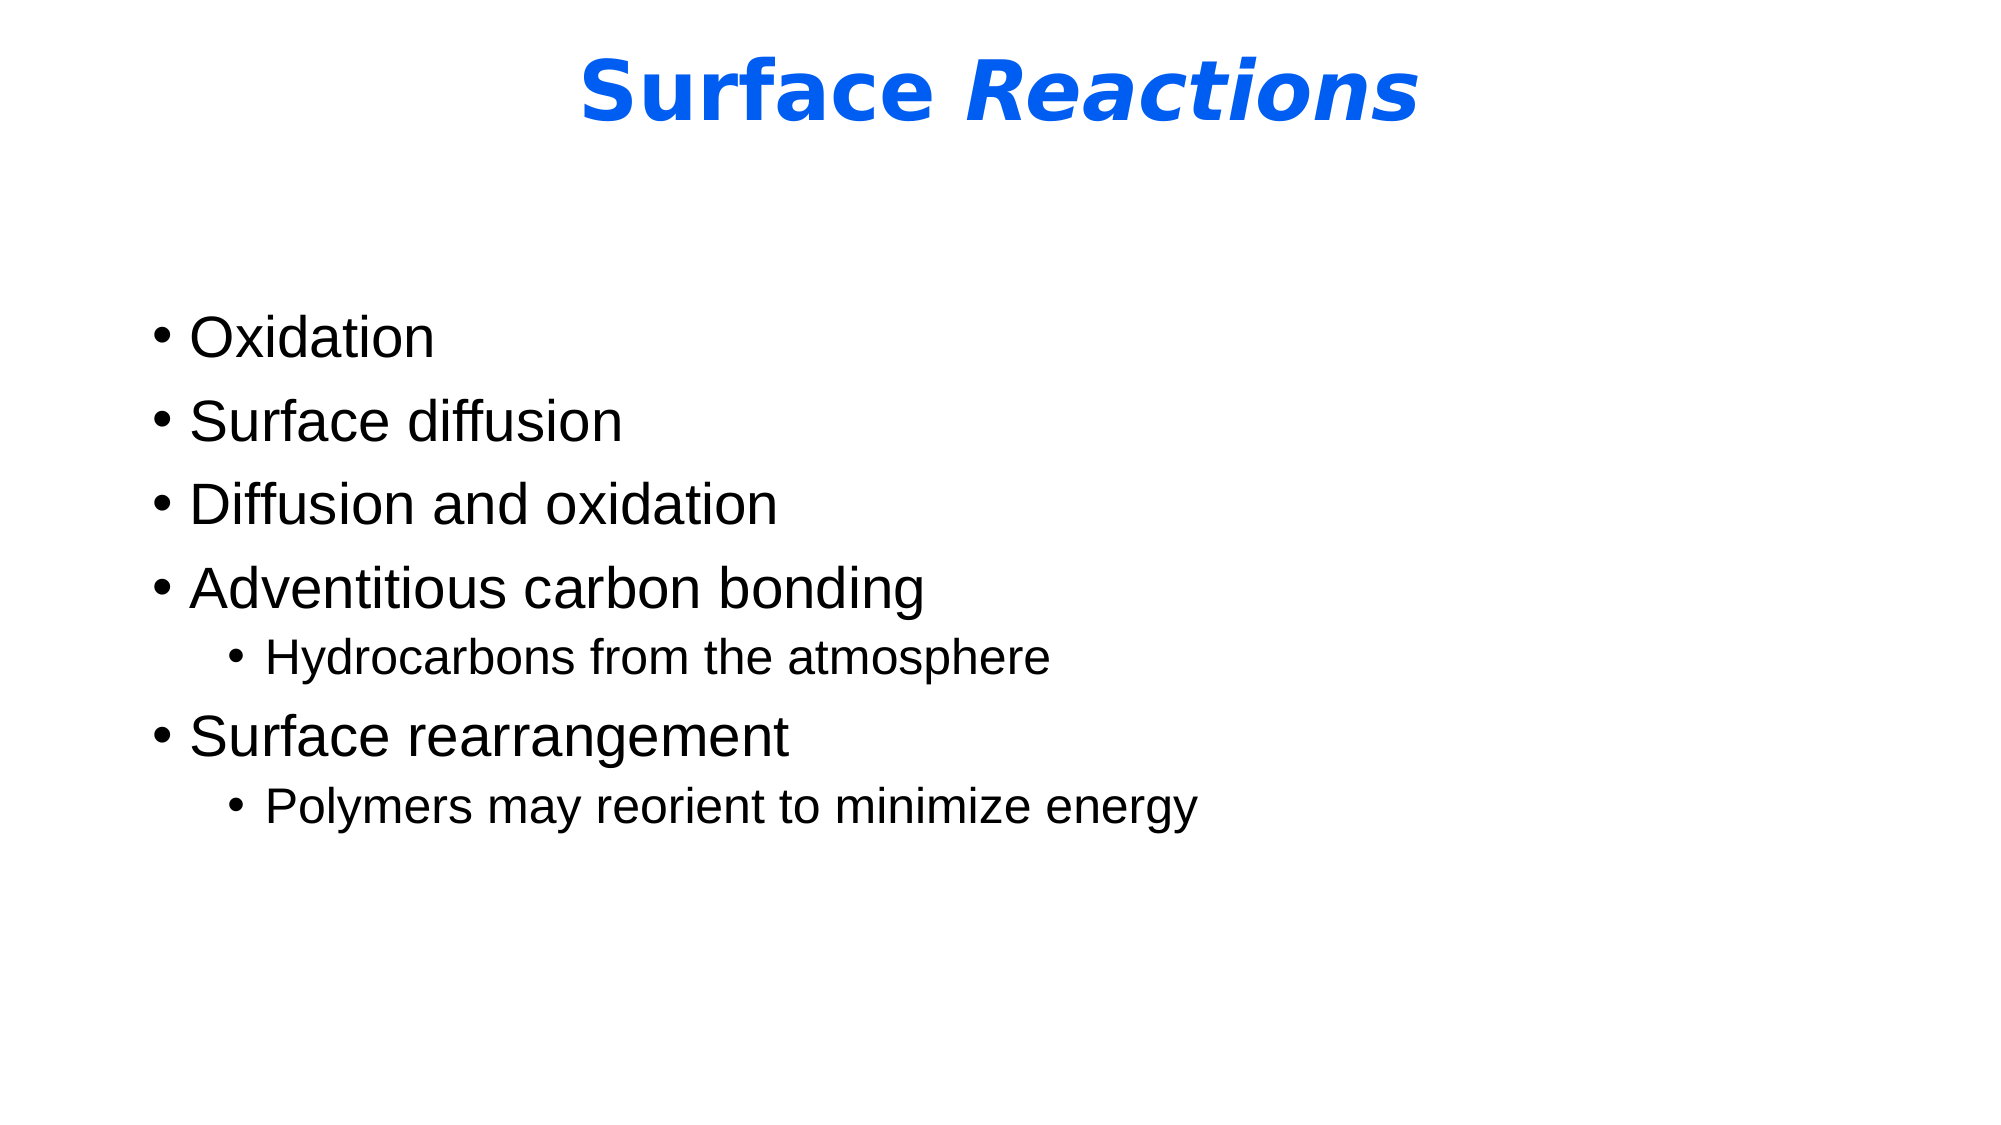

# Surface Reactions
Oxidation
Surface diffusion
Diffusion and oxidation
Adventitious carbon bonding
Hydrocarbons from the atmosphere
Surface rearrangement
Polymers may reorient to minimize energy